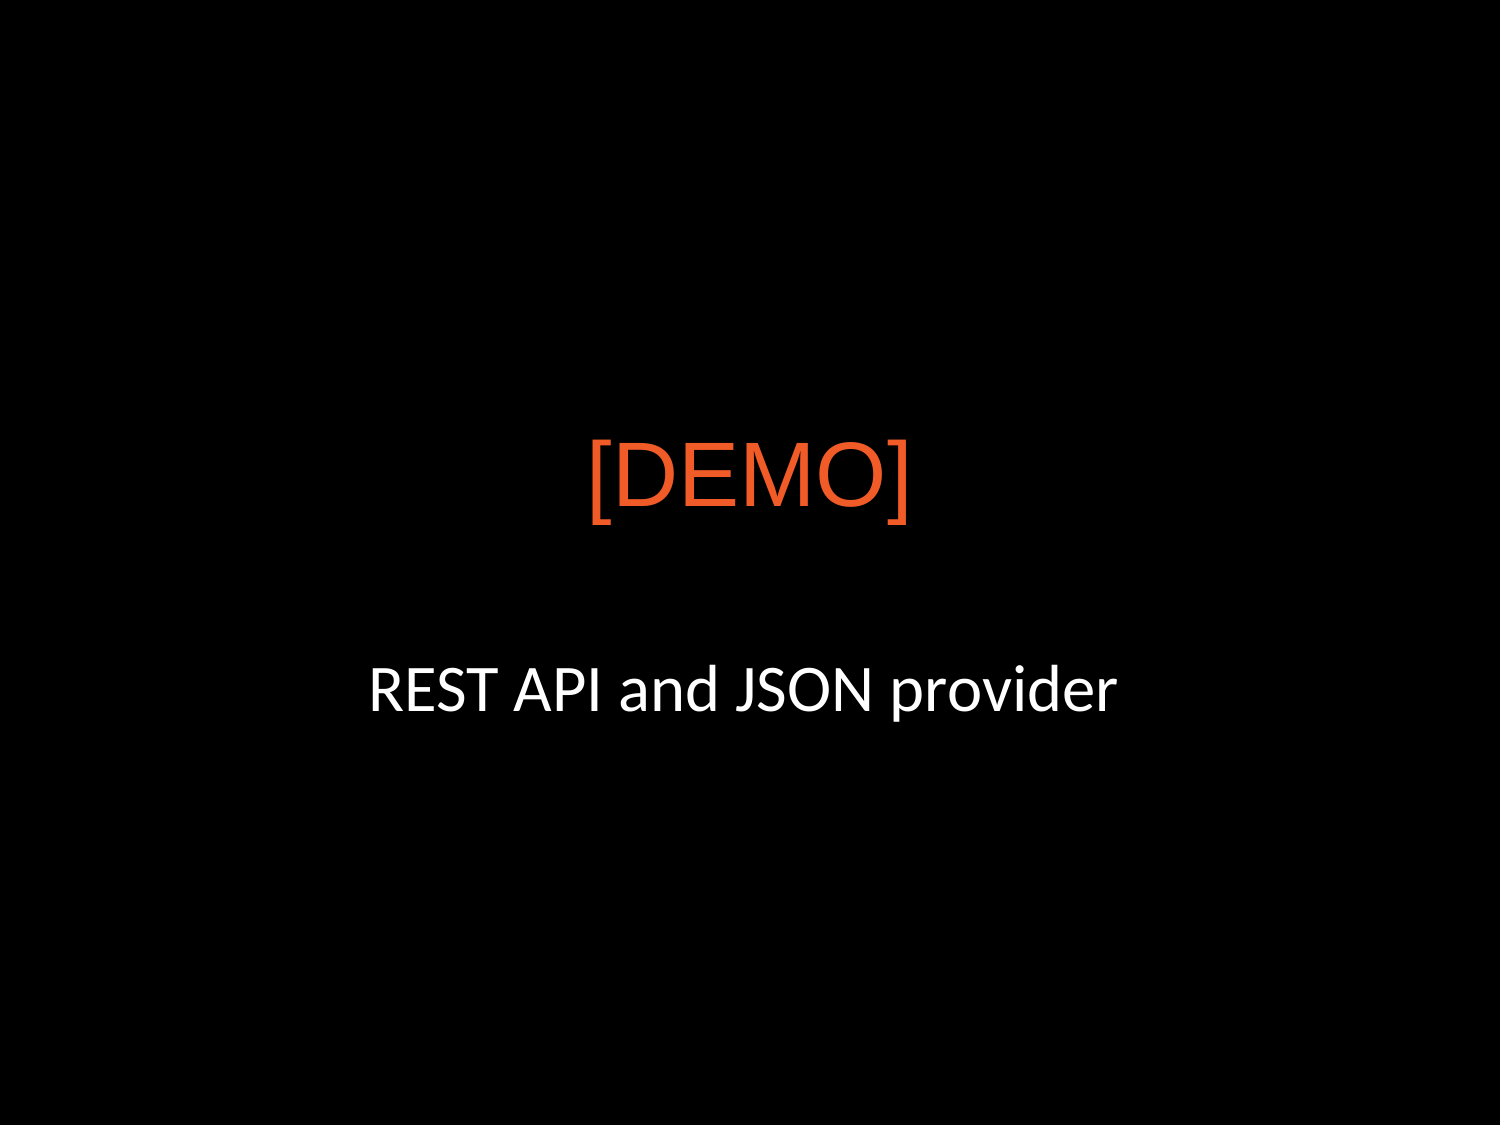

# [DEMO]
REST API and JSON provider